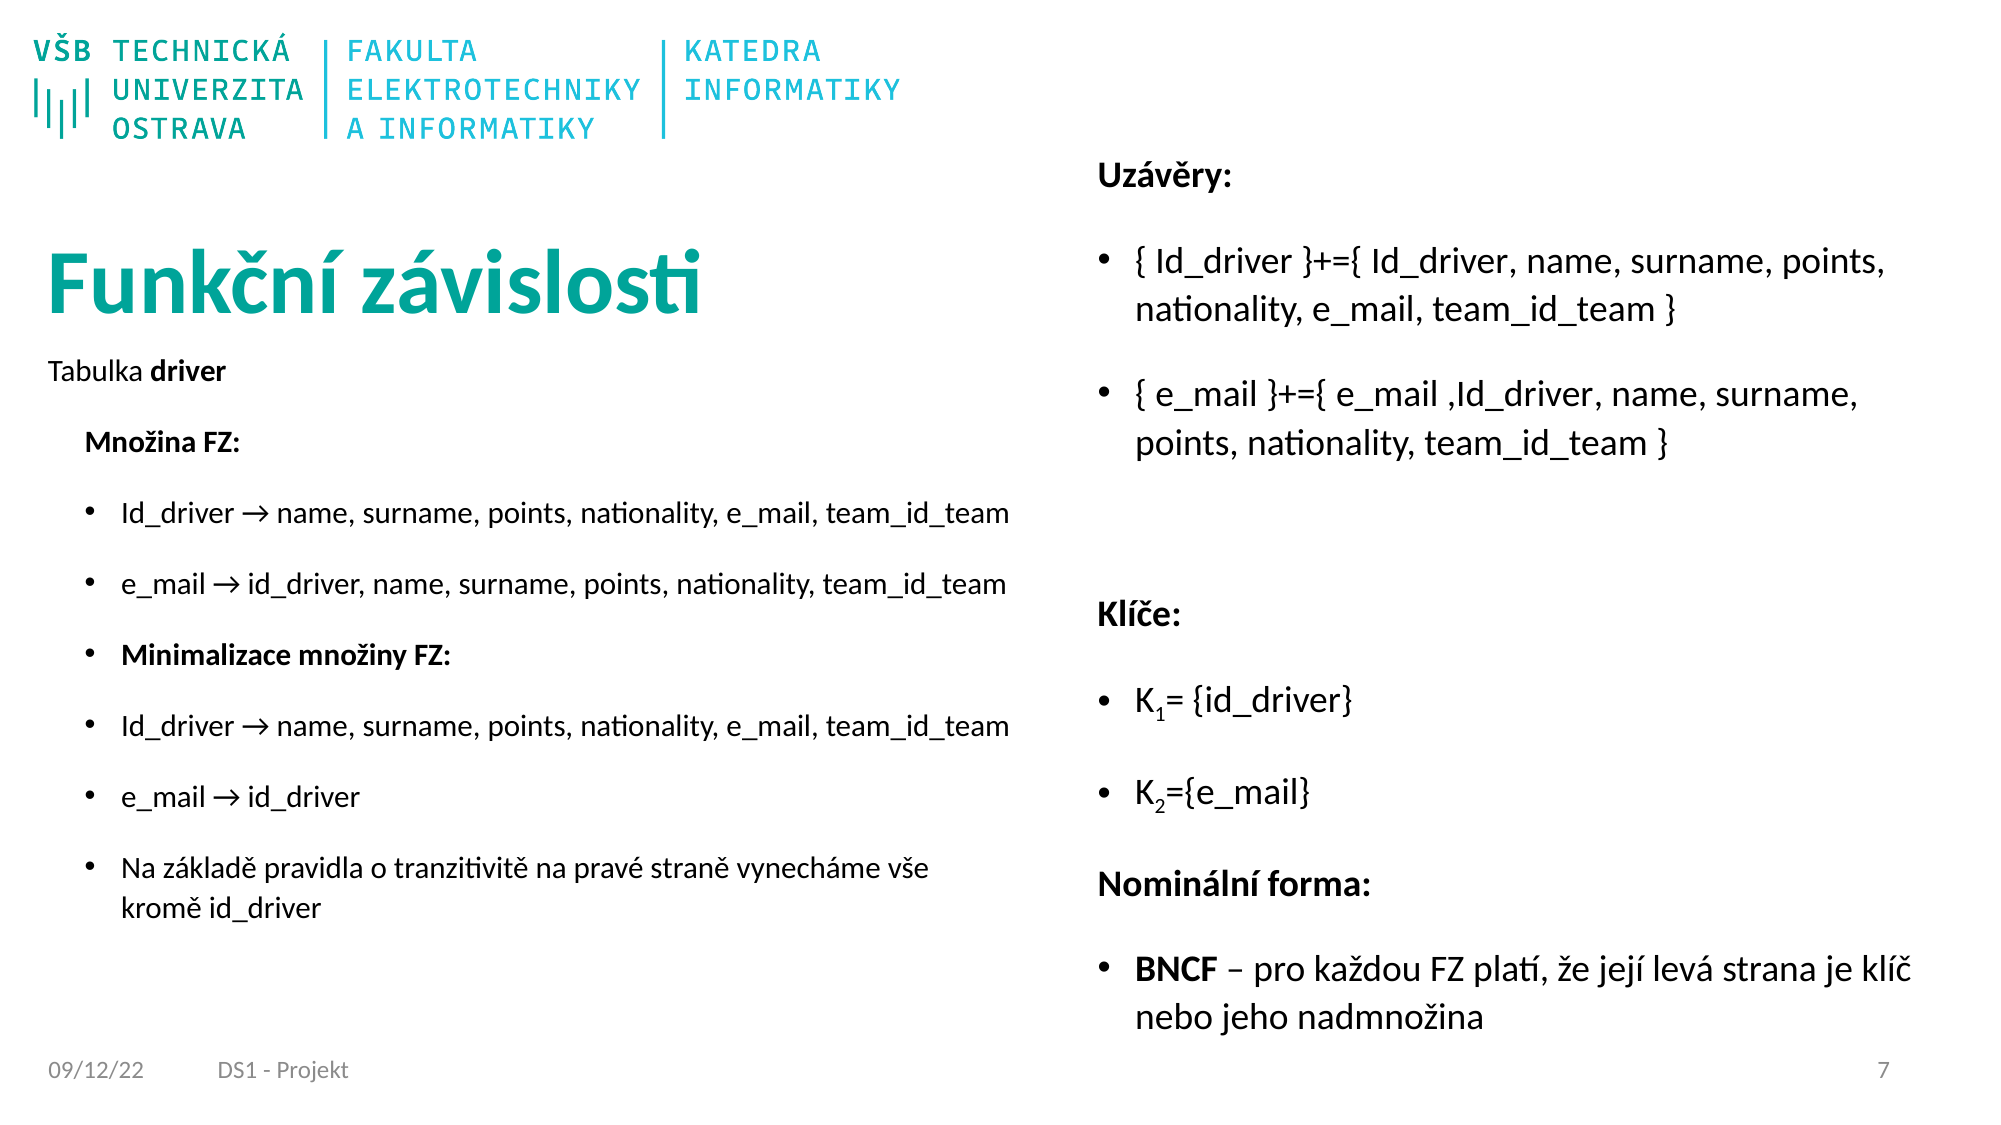

Uzávěry:
{ Id_driver }+={ Id_driver, name, surname, points, nationality, e_mail, team_id_team }
{ e_mail }+={ e_mail ,Id_driver, name, surname, points, nationality, team_id_team }

Klíče:
K1= {id_driver}
K2={e_mail}
Nominální forma:
BNCF – pro každou FZ platí, že její levá strana je klíč nebo jeho nadmnožina
# Funkční závislosti
Tabulka driver
Množina FZ:
Id_driver → name, surname, points, nationality, e_mail, team_id_team
e_mail → id_driver, name, surname, points, nationality, team_id_team
Minimalizace množiny FZ:
Id_driver → name, surname, points, nationality, e_mail, team_id_team
e_mail → id_driver
Na základě pravidla o tranzitivitě na pravé straně vynecháme vše kromě id_driver
DS1 - Projekt
7
09/12/22